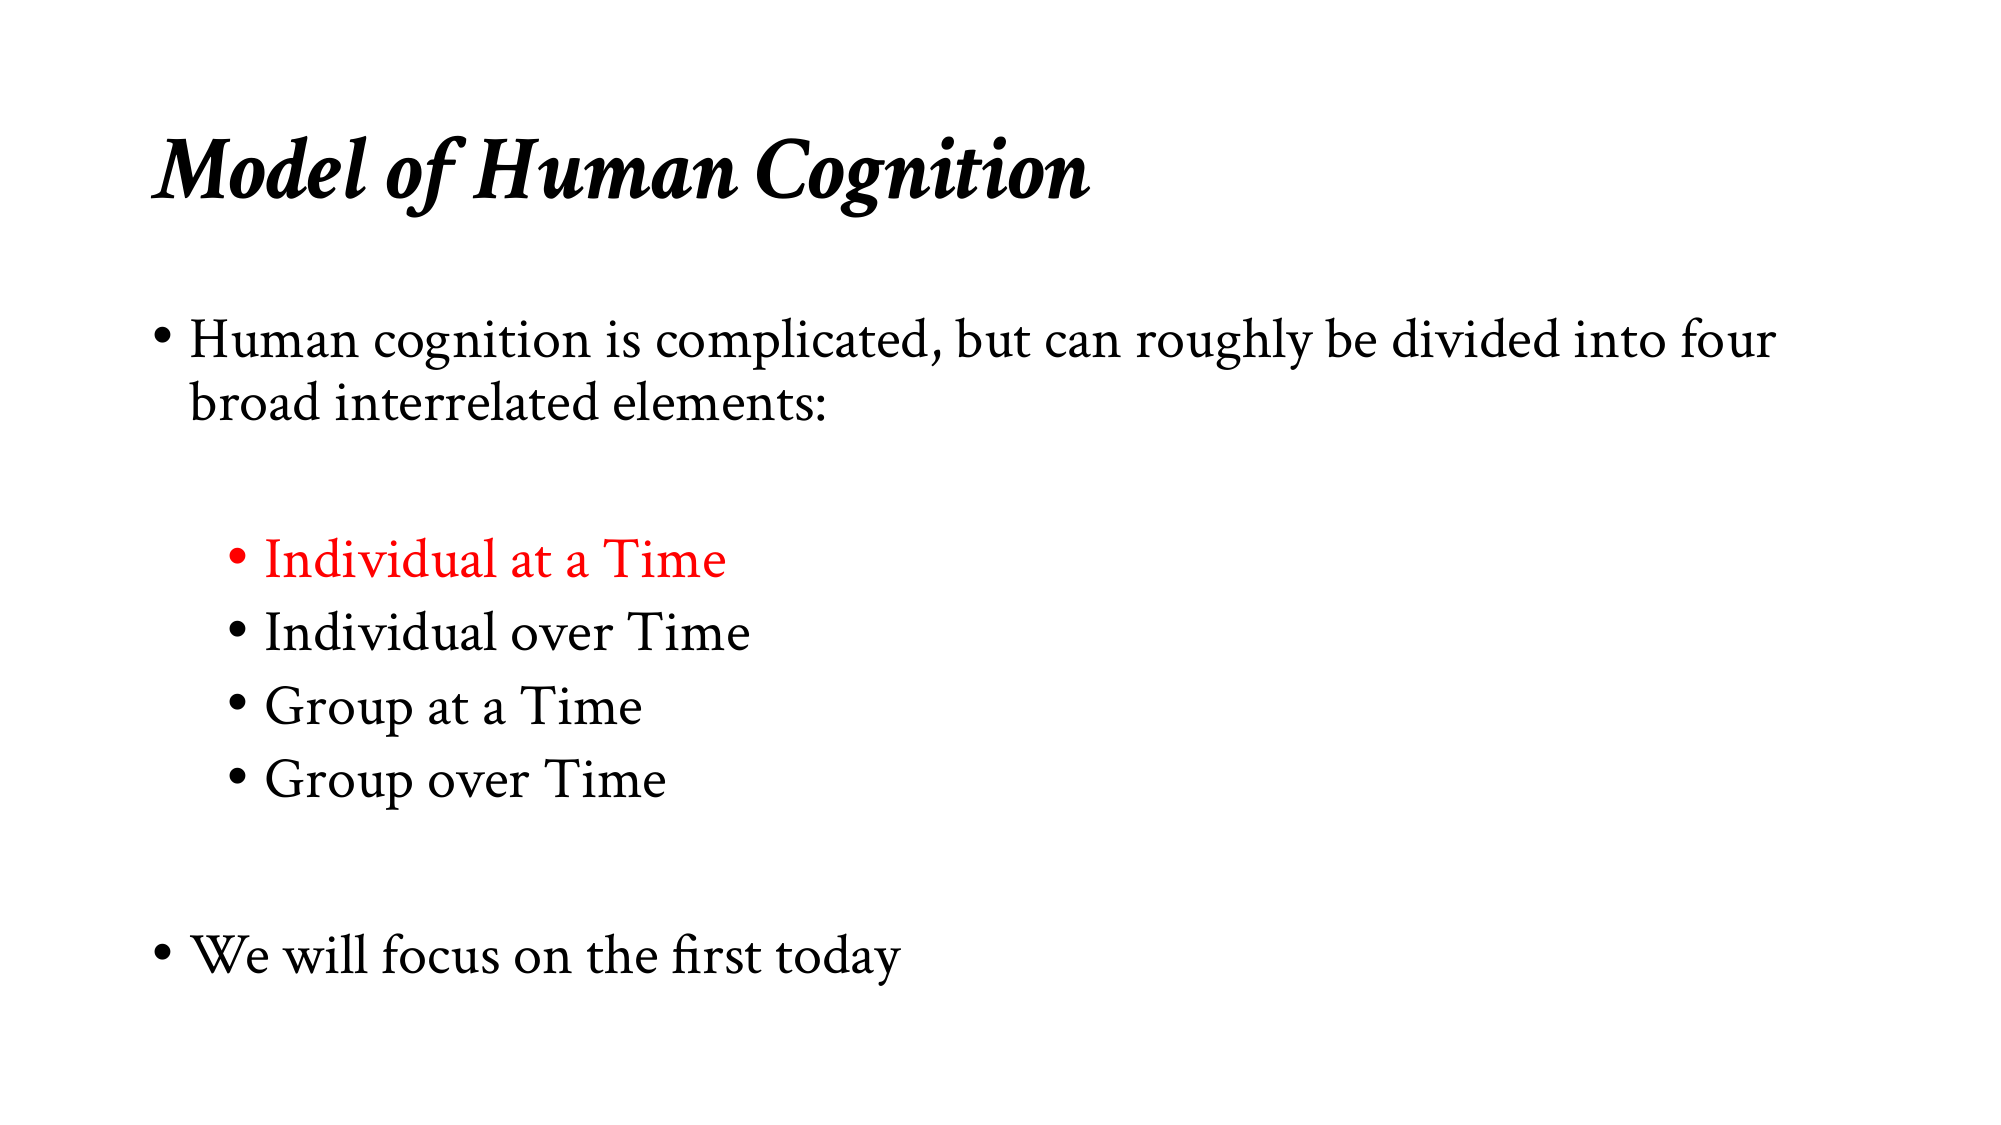

# Model of Human Cognition
Human cognition is complicated, but can roughly be divided into four broad interrelated elements:

Individual at a Time
Individual over Time
Group at a Time
Group over Time

We will focus on the first today